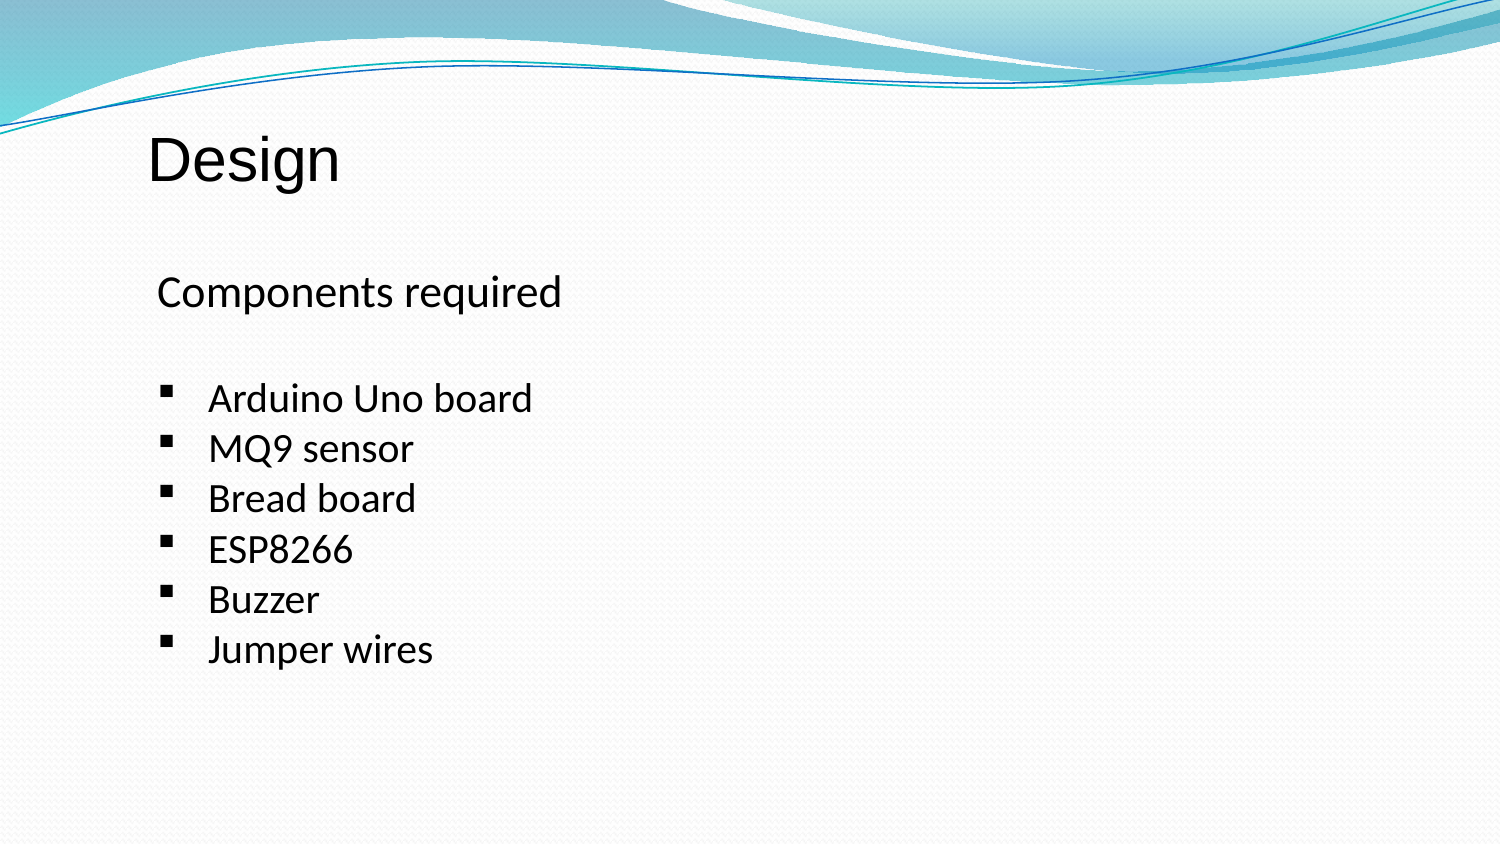

# Design
Components required

Arduino Uno board
MQ9 sensor
Bread board
ESP8266
Buzzer
Jumper wires